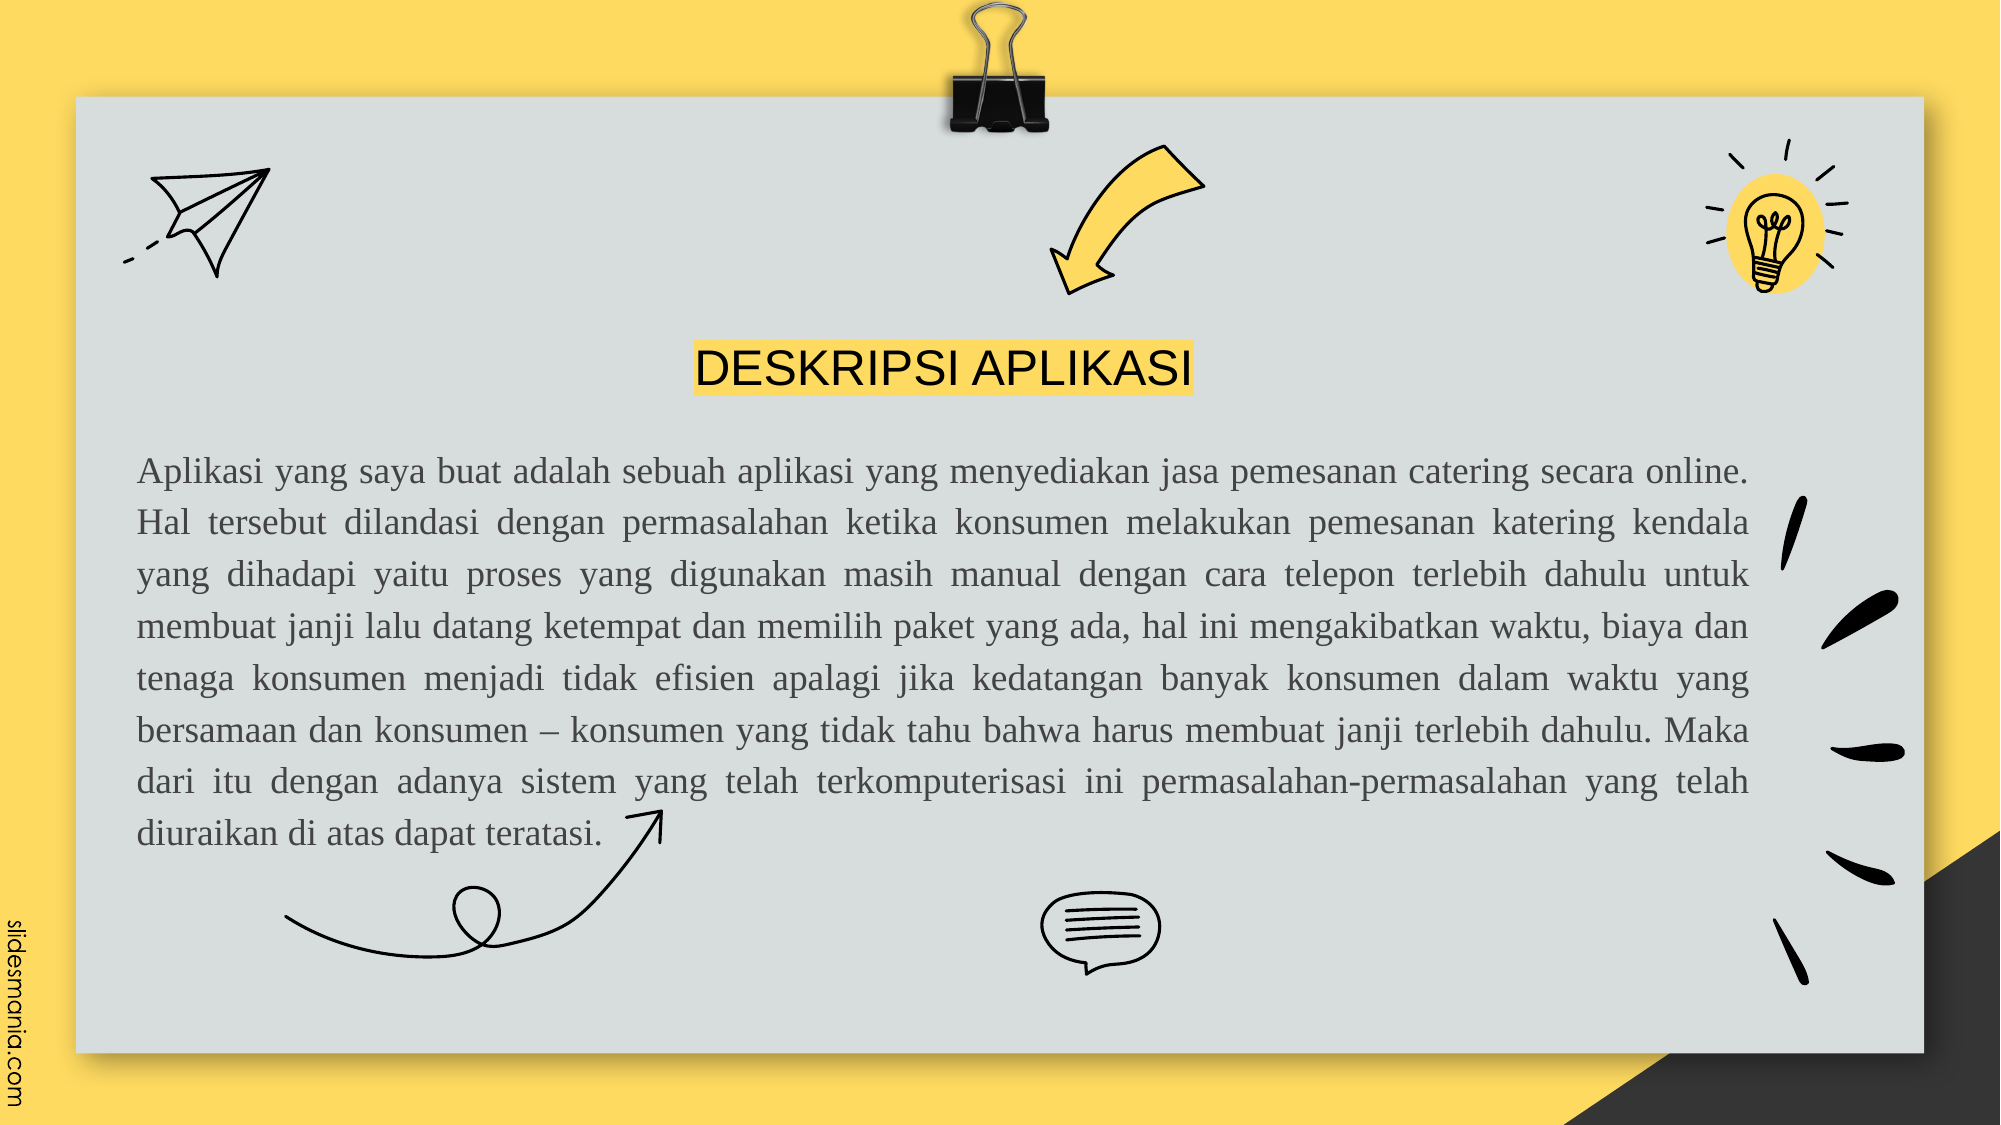

DESKRIPSI APLIKASI
Aplikasi yang saya buat adalah sebuah aplikasi yang menyediakan jasa pemesanan catering secara online. Hal tersebut dilandasi dengan permasalahan ketika konsumen melakukan pemesanan katering kendala yang dihadapi yaitu proses yang digunakan masih manual dengan cara telepon terlebih dahulu untuk membuat janji lalu datang ketempat dan memilih paket yang ada, hal ini mengakibatkan waktu, biaya dan tenaga konsumen menjadi tidak efisien apalagi jika kedatangan banyak konsumen dalam waktu yang bersamaan dan konsumen – konsumen yang tidak tahu bahwa harus membuat janji terlebih dahulu. Maka dari itu dengan adanya sistem yang telah terkomputerisasi ini permasalahan-permasalahan yang telah diuraikan di atas dapat teratasi.